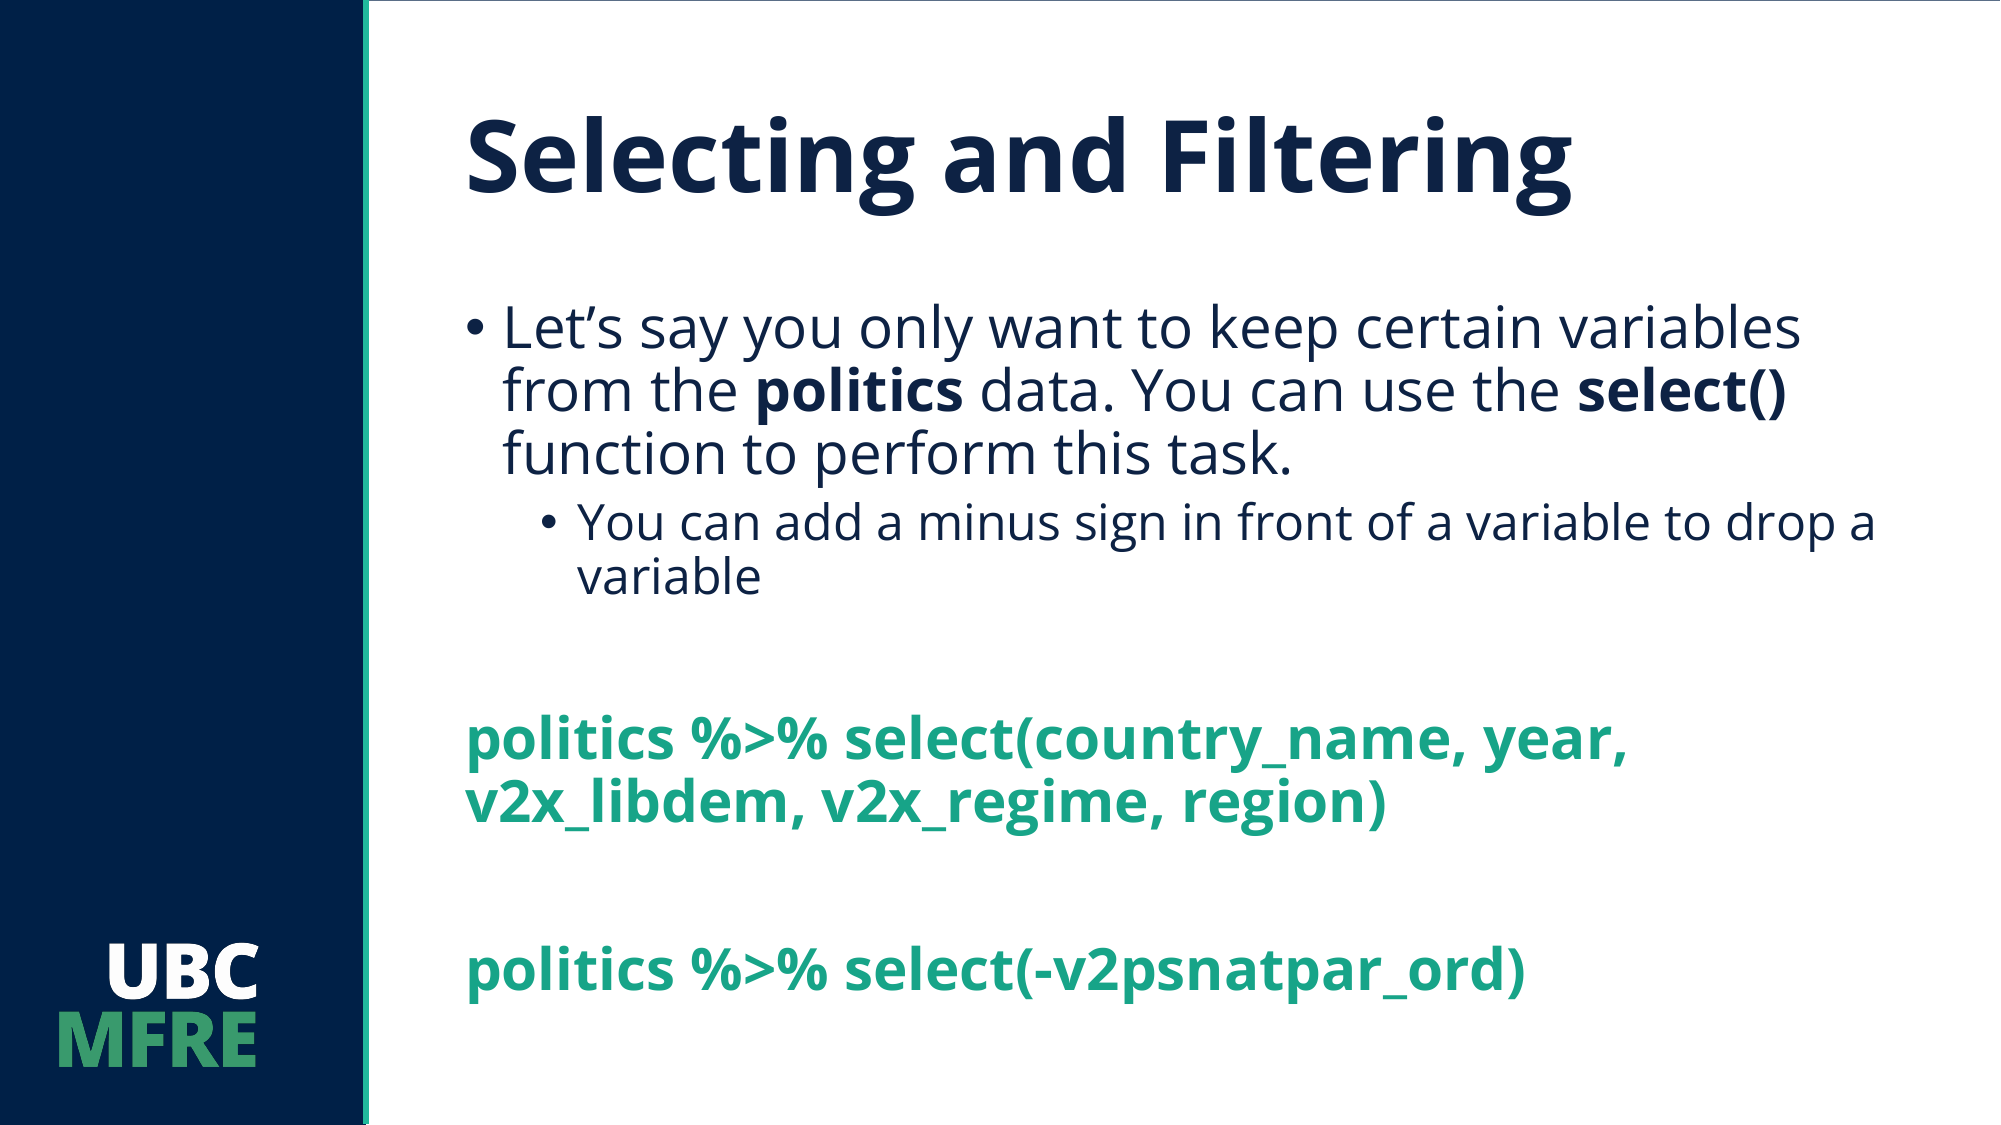

# Selecting and Filtering
Let’s say you only want to keep certain variables from the politics data. You can use the select() function to perform this task.
You can add a minus sign in front of a variable to drop a variable

politics %>% select(country_name, year, v2x_libdem, v2x_regime, region)

politics %>% select(-v2psnatpar_ord)